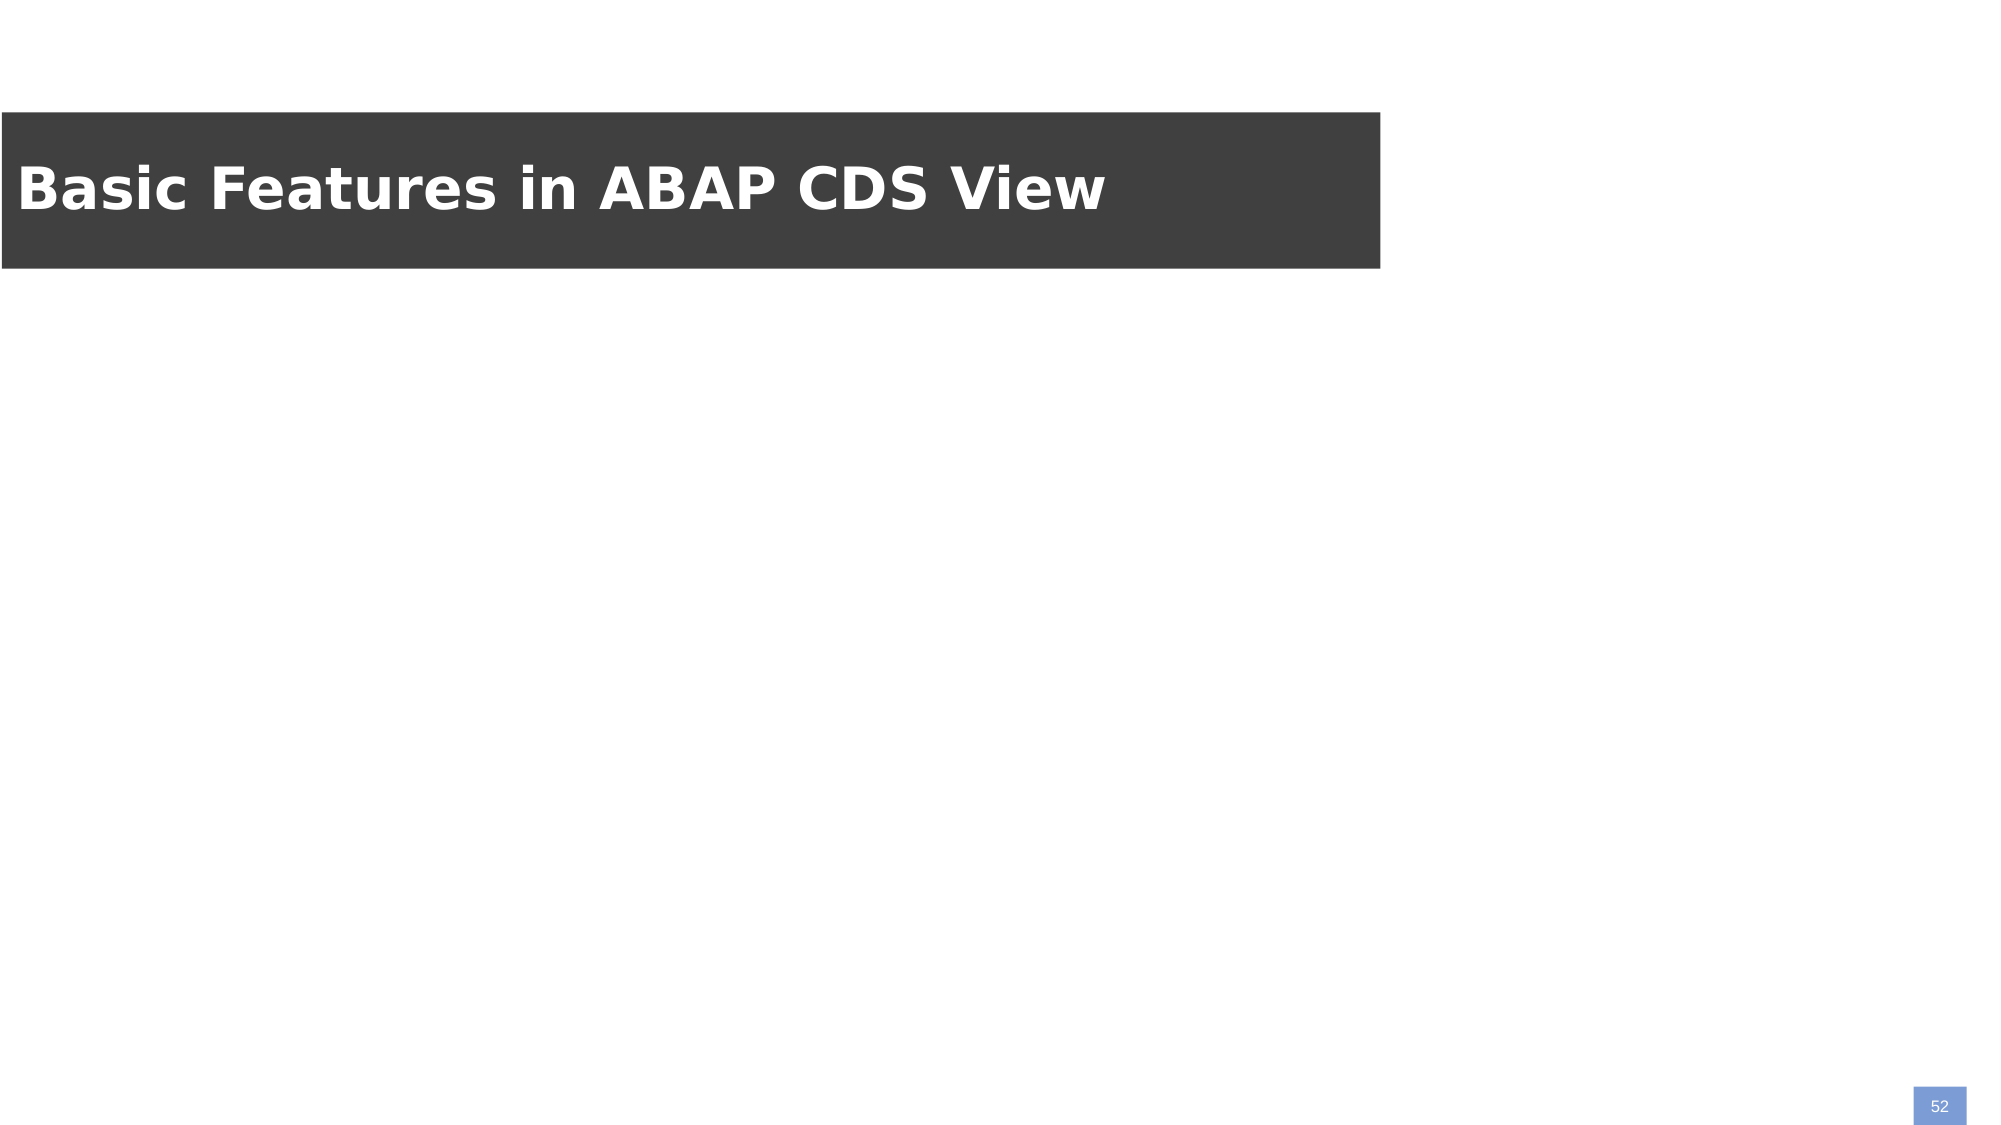

#
Basic Features in ABAP CDS View